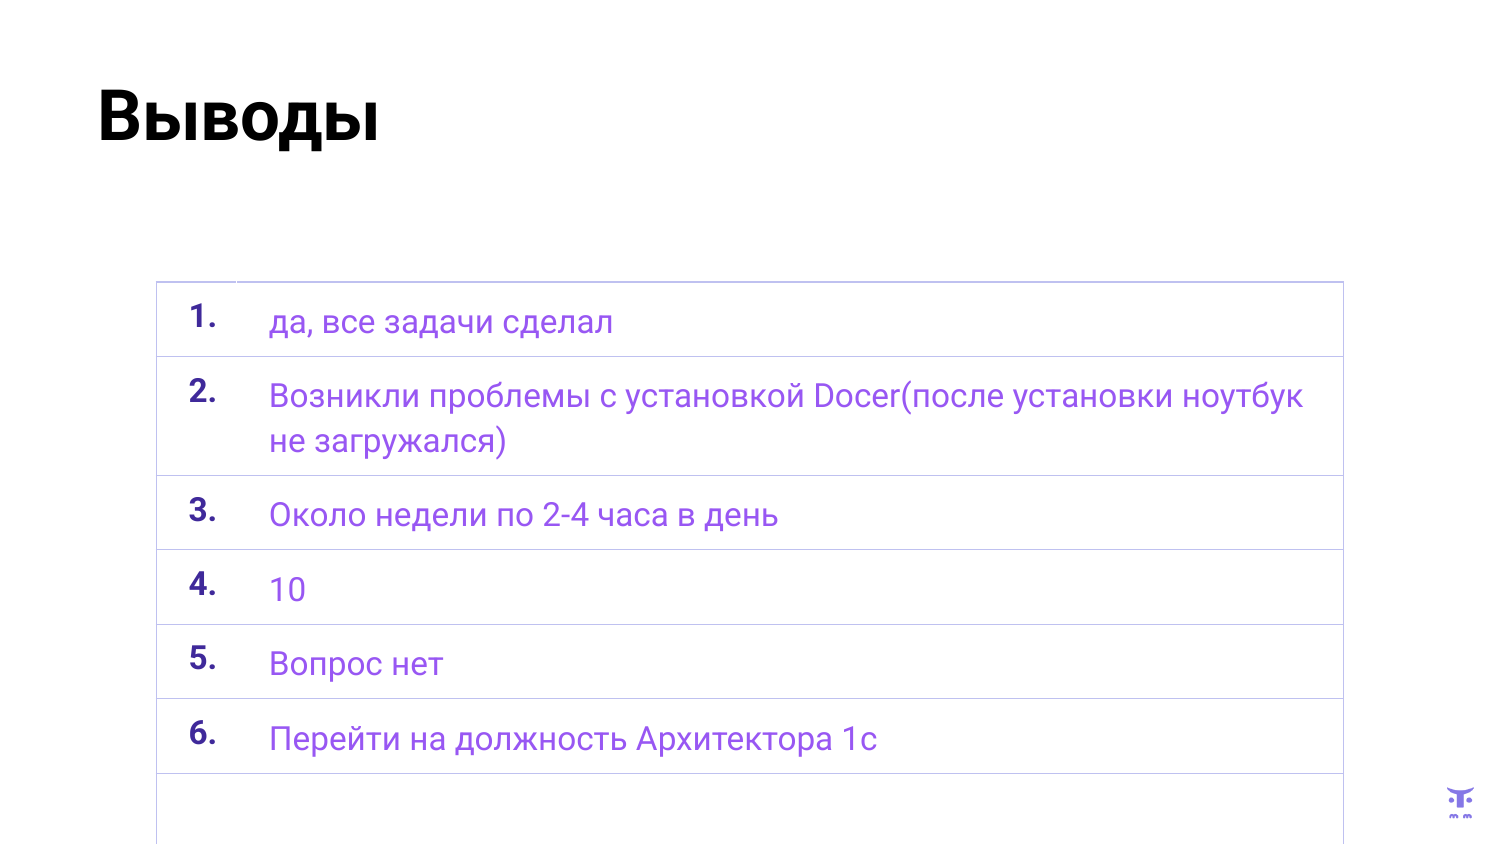

# Выводы

| 1. | да, все задачи сделал |
| --- | --- |
| 2. | Возникли проблемы с установкой Docer(после установки ноутбук не загружался) |
| 3. | Около недели по 2-4 часа в день |
| 4. | 10 |
| 5. | Вопрос нет |
| 6. | Перейти на должность Архитектора 1с |
|  |  |